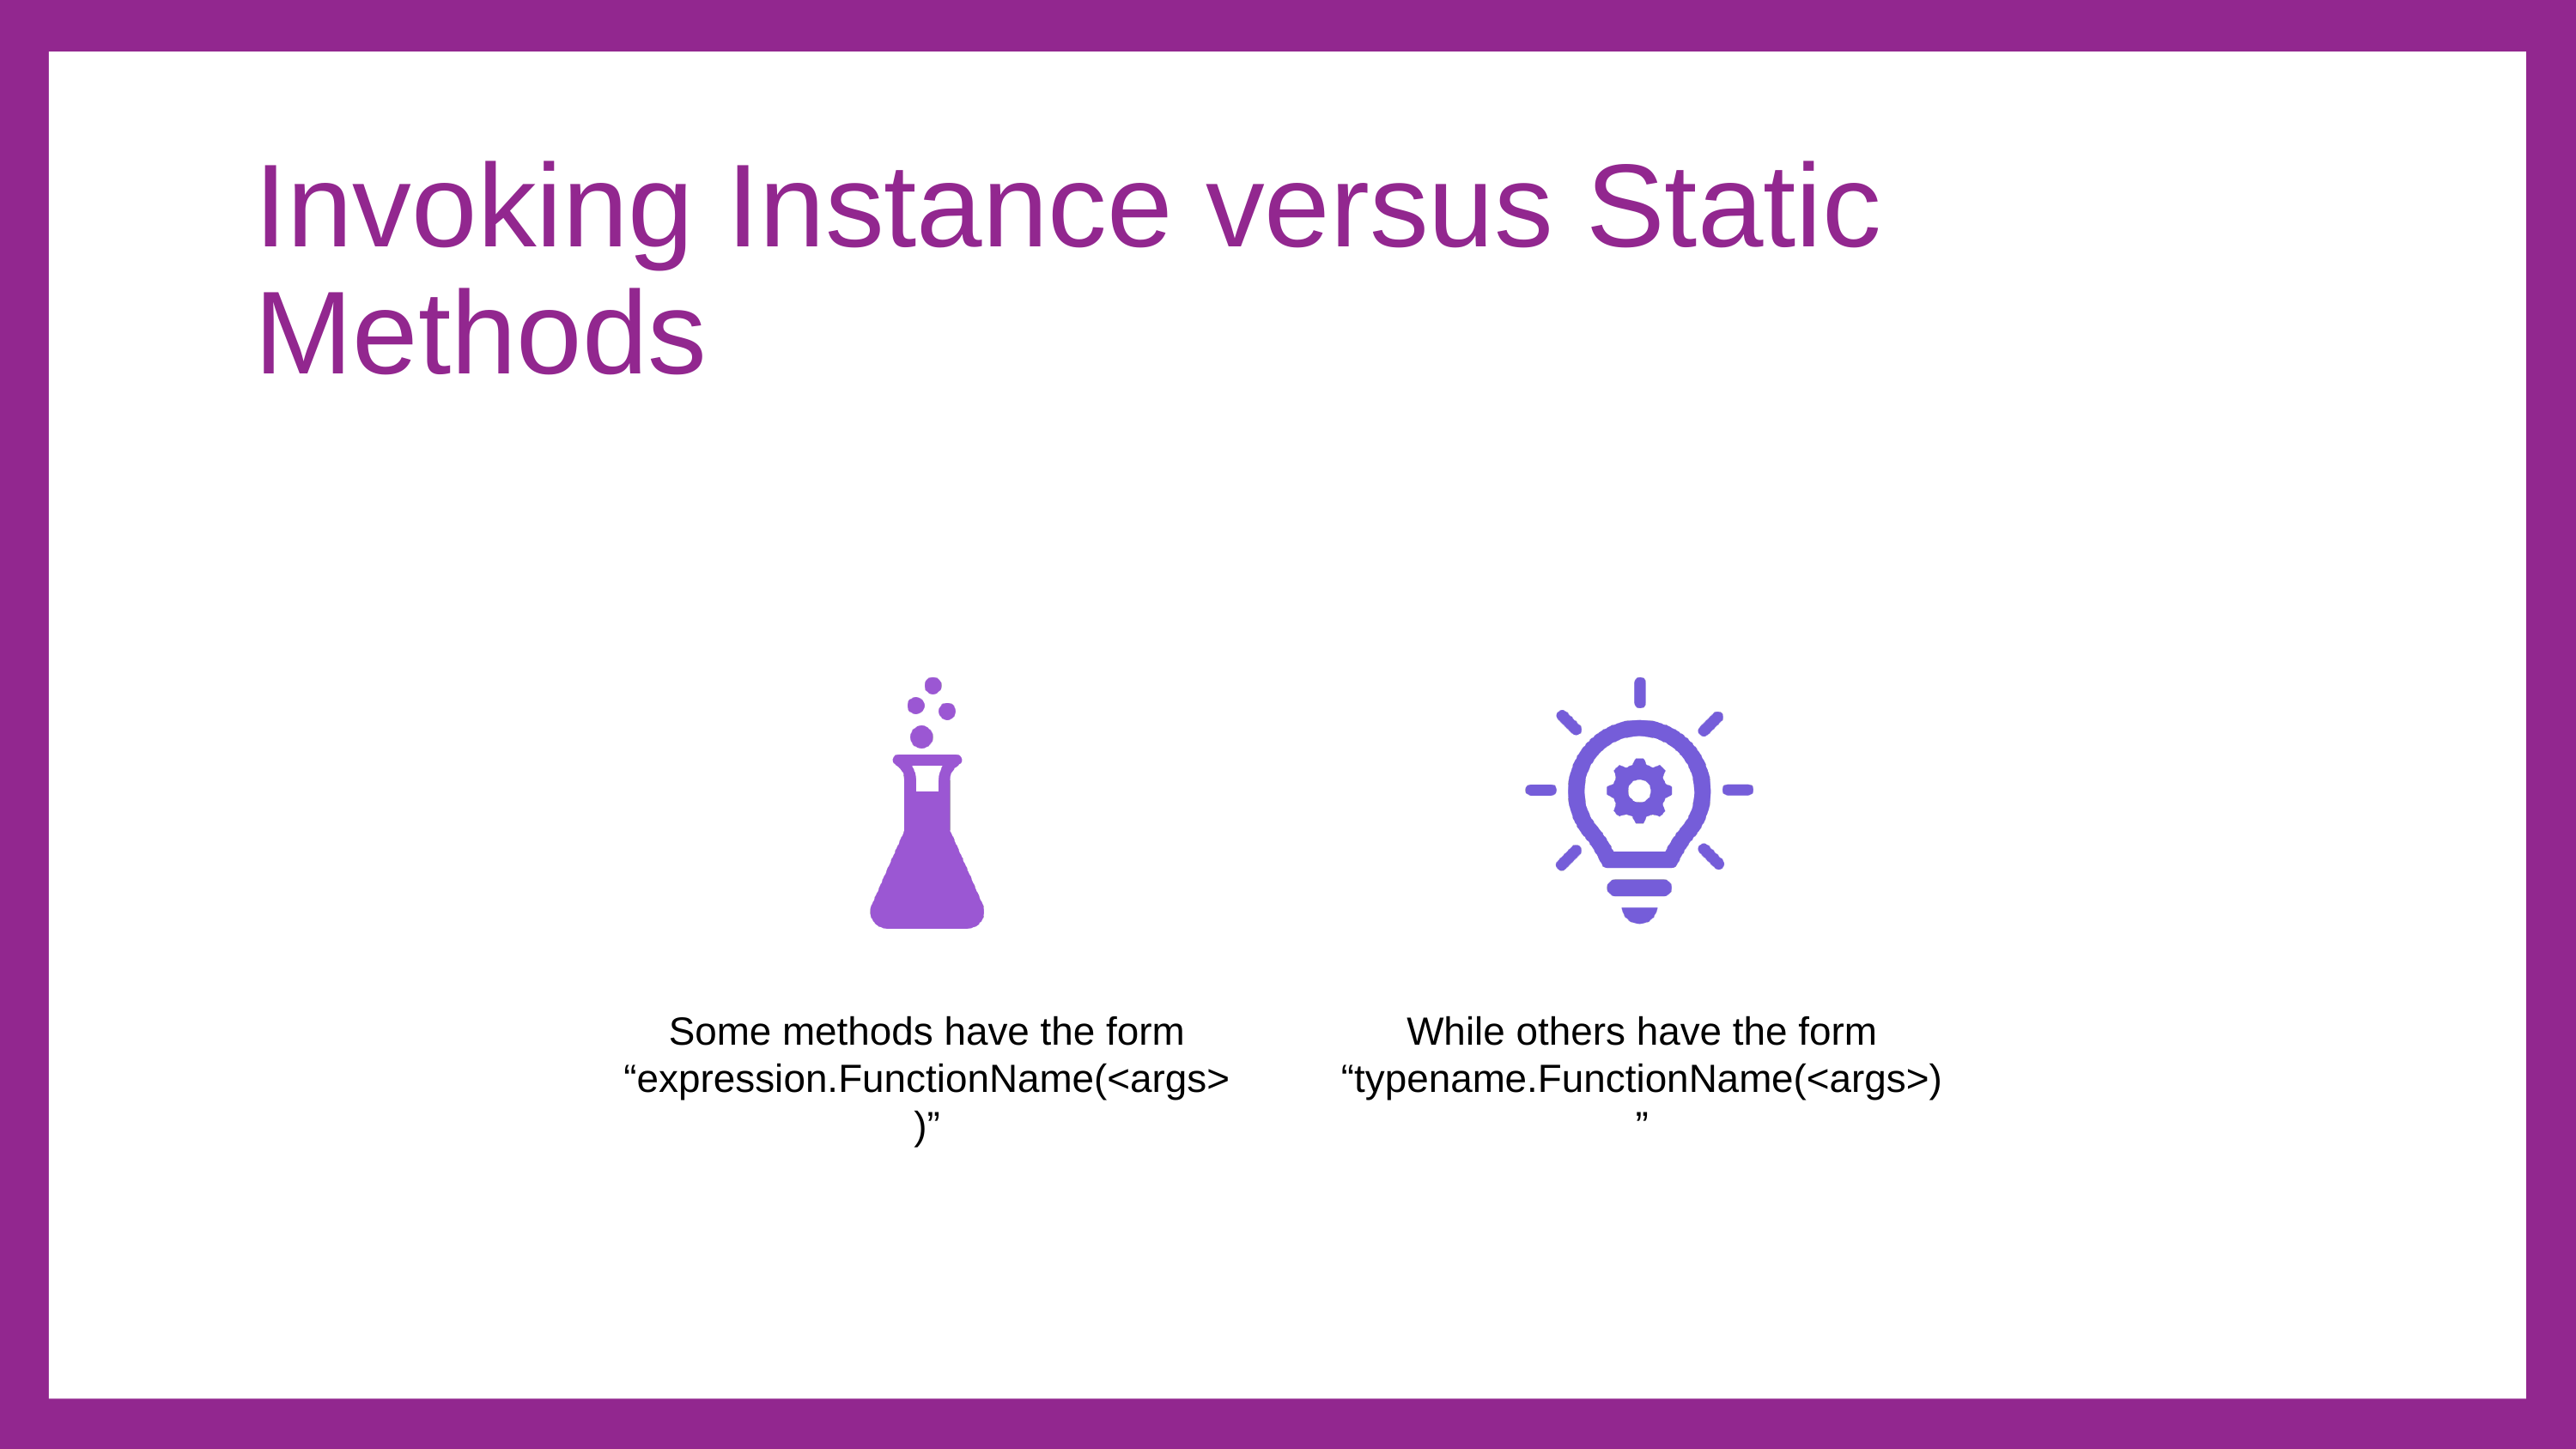

# Invoking Instance versus Static Methods
Some methods have the form “expression.FunctionName(<args>)”
While others have the form “typename.FunctionName(<args>)”